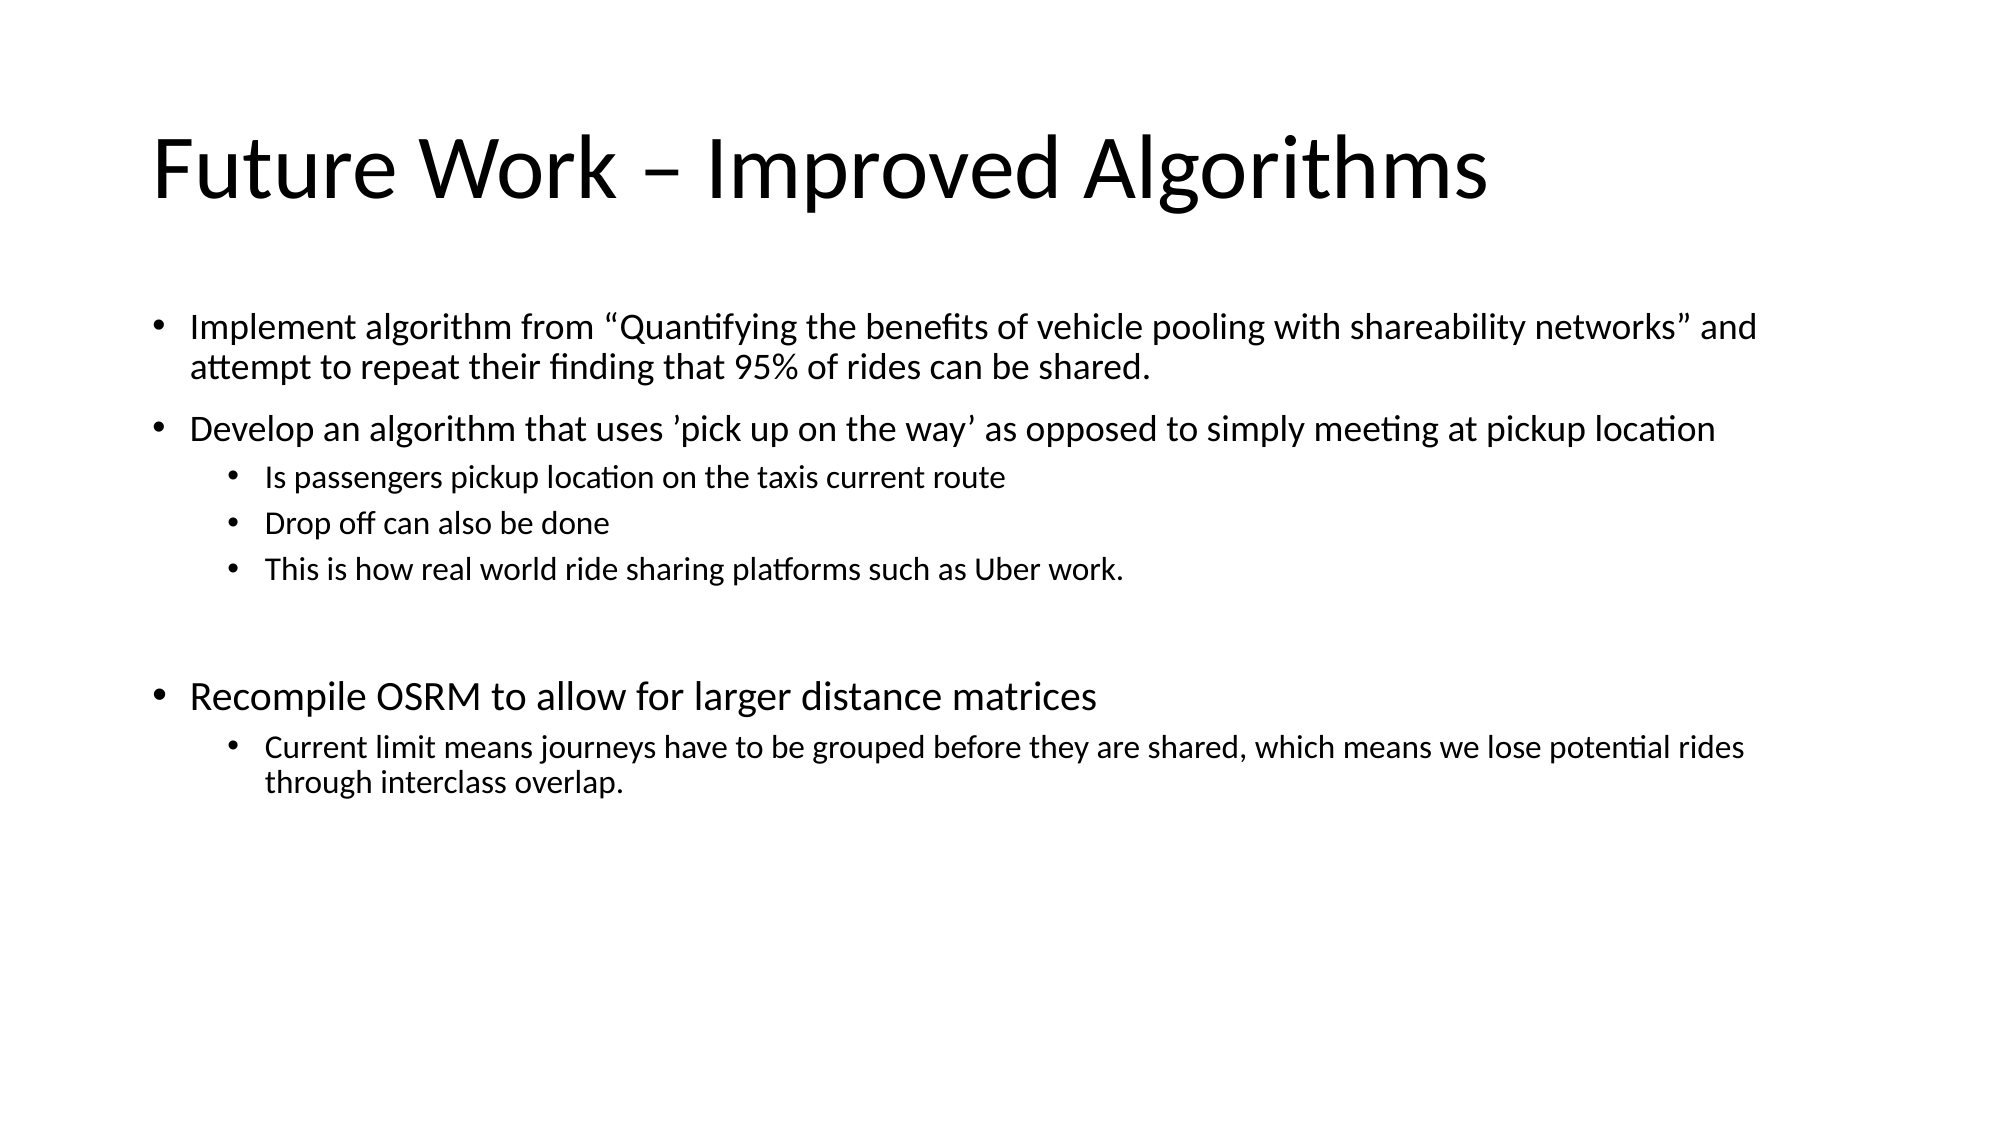

# Future Work – Improved Algorithms
Implement algorithm from “Quantifying the benefits of vehicle pooling with shareability networks” and attempt to repeat their finding that 95% of rides can be shared.
Develop an algorithm that uses ’pick up on the way’ as opposed to simply meeting at pickup location
Is passengers pickup location on the taxis current route
Drop off can also be done
This is how real world ride sharing platforms such as Uber work.

Recompile OSRM to allow for larger distance matrices
Current limit means journeys have to be grouped before they are shared, which means we lose potential rides through interclass overlap.